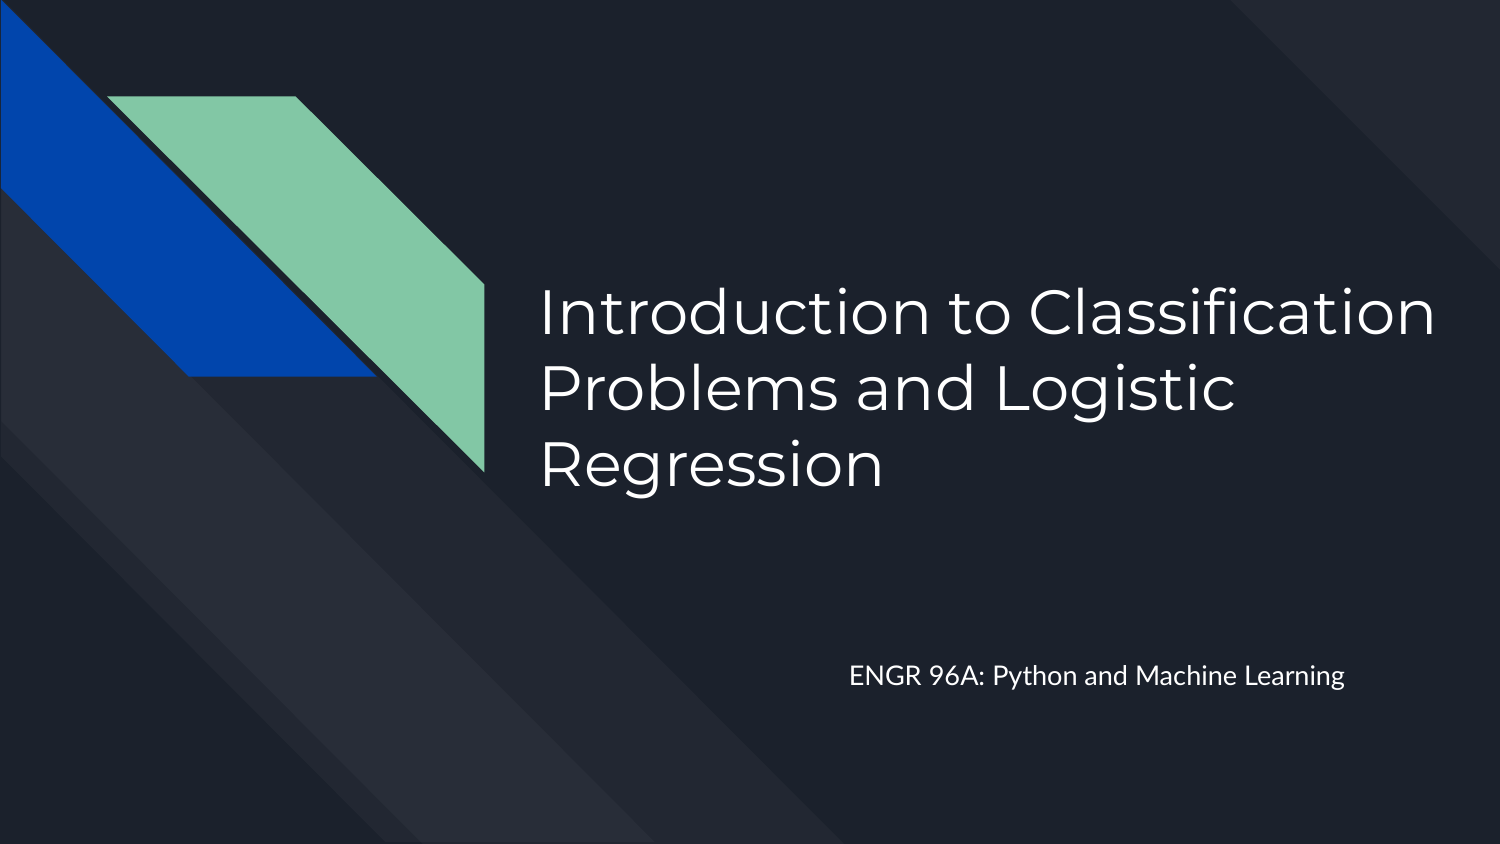

# Introduction to Classification Problems and Logistic Regression
ENGR 96A: Python and Machine Learning